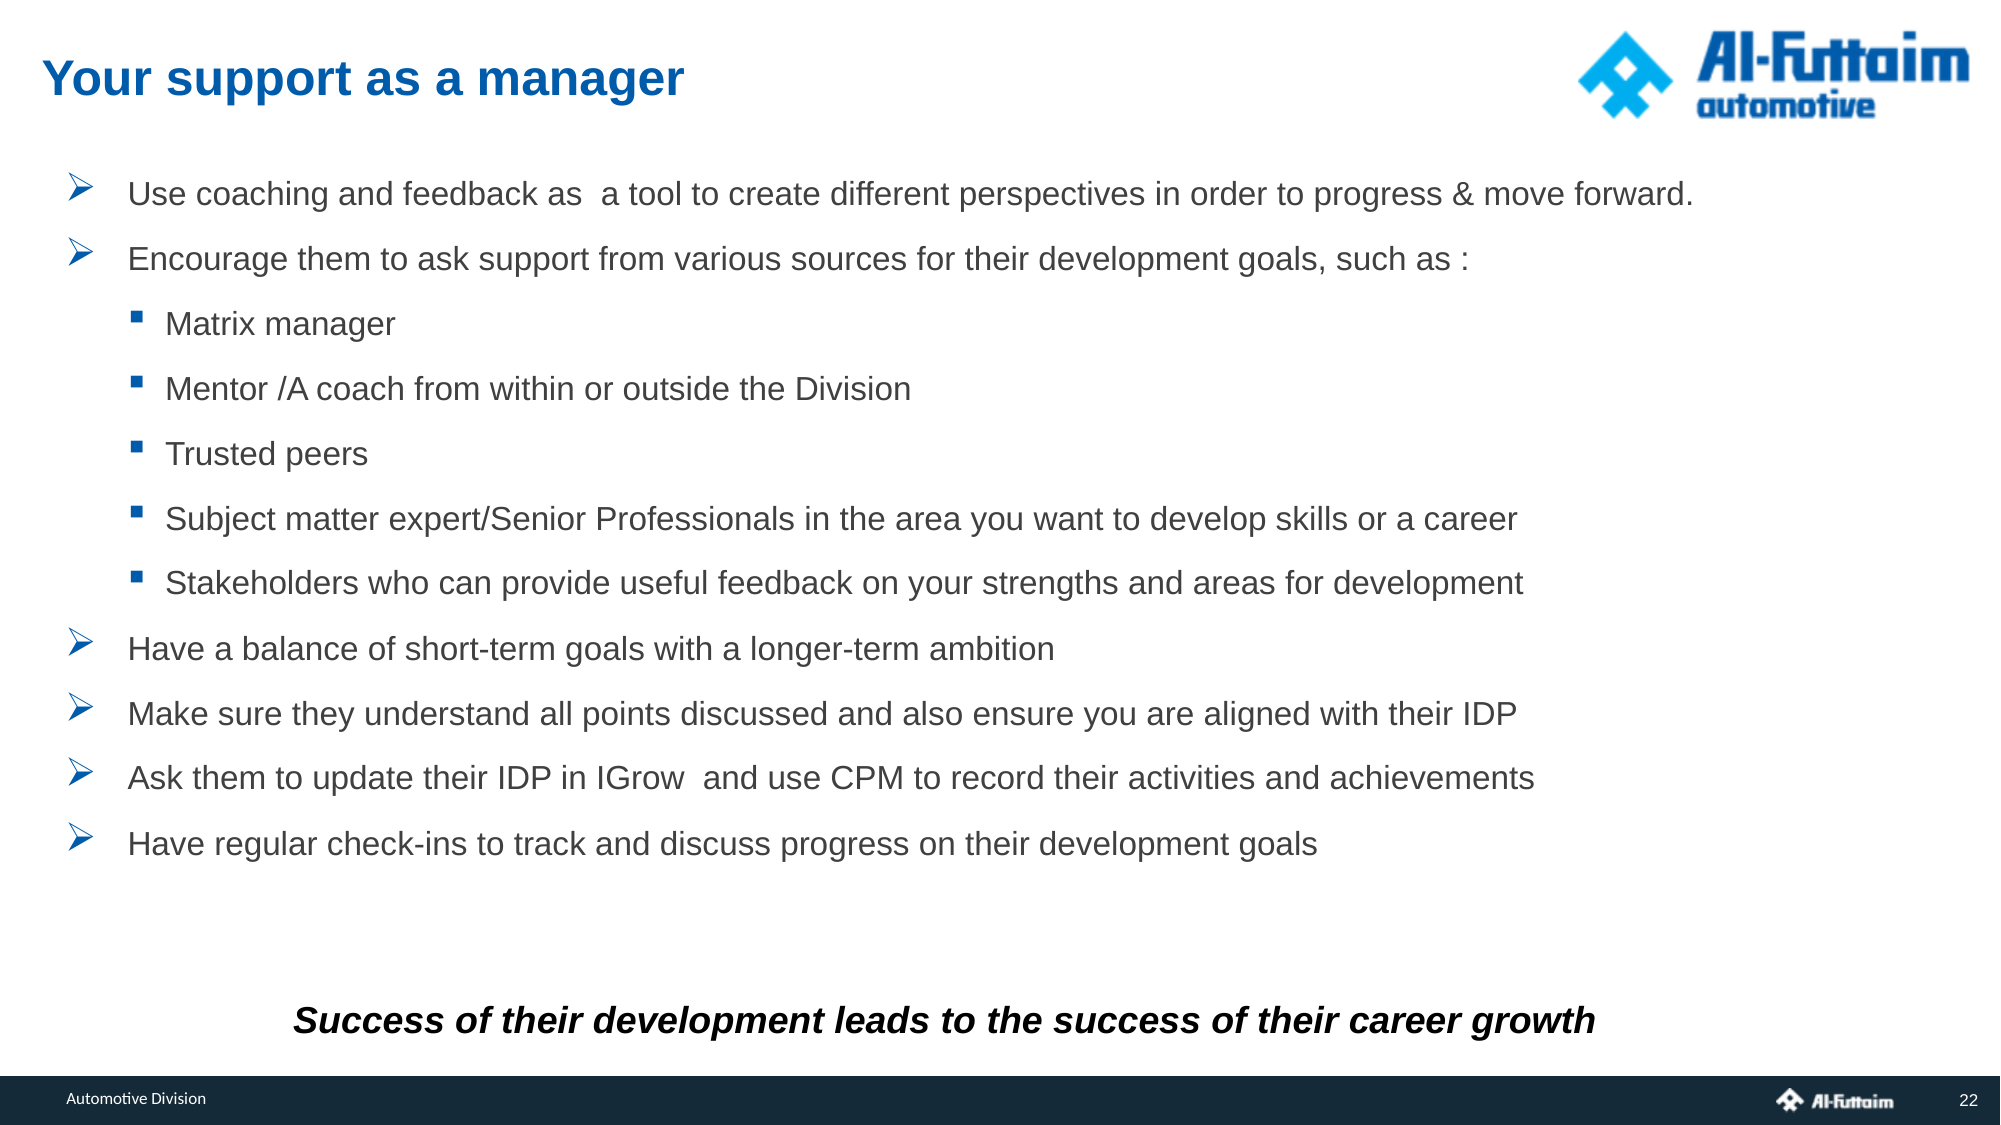

Your support as a manager
Use coaching and feedback as  a tool to create different perspectives in order to progress & move forward.
Encourage them to ask support from various sources for their development goals, such as :
Matrix manager
Mentor /A coach from within or outside the Division
Trusted peers
Subject matter expert/Senior Professionals in the area you want to develop skills or a career
Stakeholders who can provide useful feedback on your strengths and areas for development
Have a balance of short-term goals with a longer-term ambition
Make sure they understand all points discussed and also ensure you are aligned with their IDP
Ask them to update their IDP in IGrow  and use CPM to record their activities and achievements
Have regular check-ins to track and discuss progress on their development goals
Success of their development leads to the success of their career growth